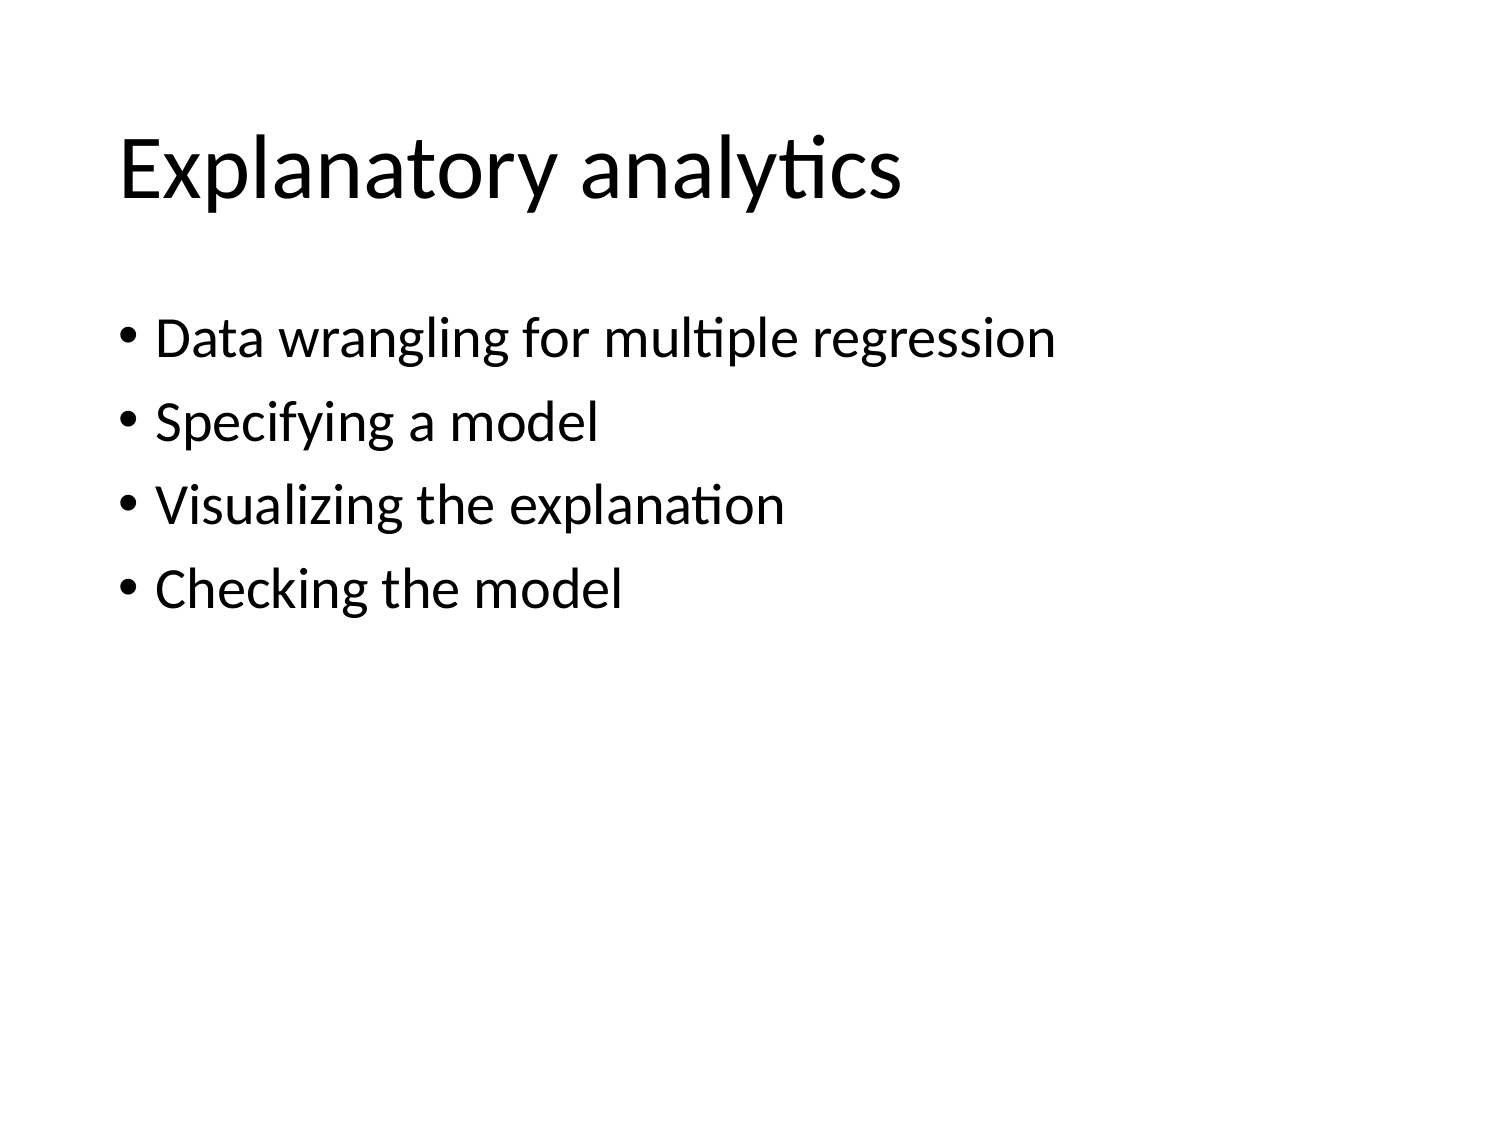

# Explanatory analytics
Data wrangling for multiple regression
Specifying a model
Visualizing the explanation
Checking the model